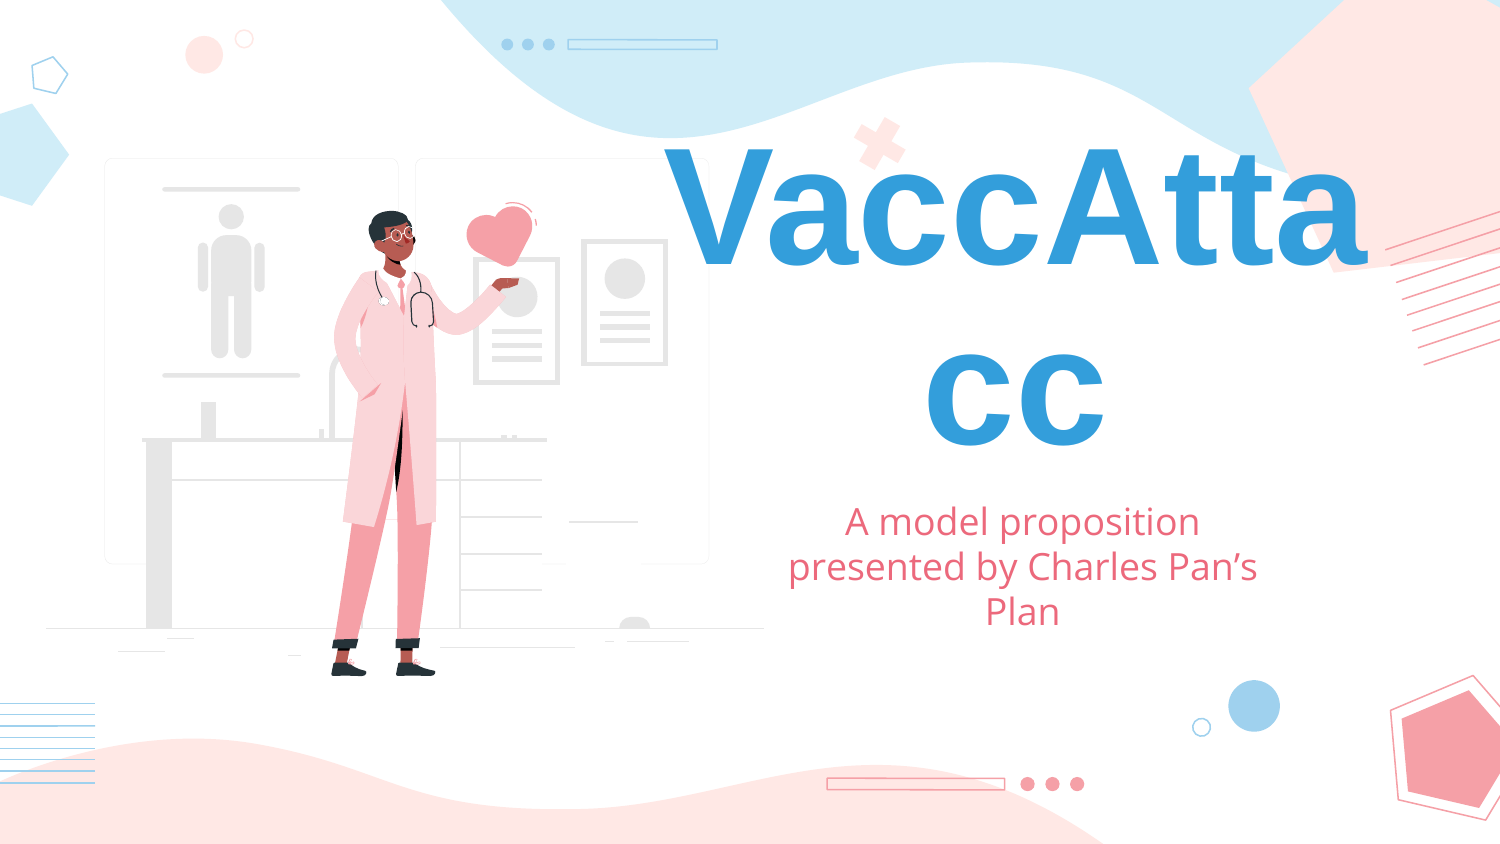

# VaccAttacc
A model proposition presented by Charles Pan’s Plan